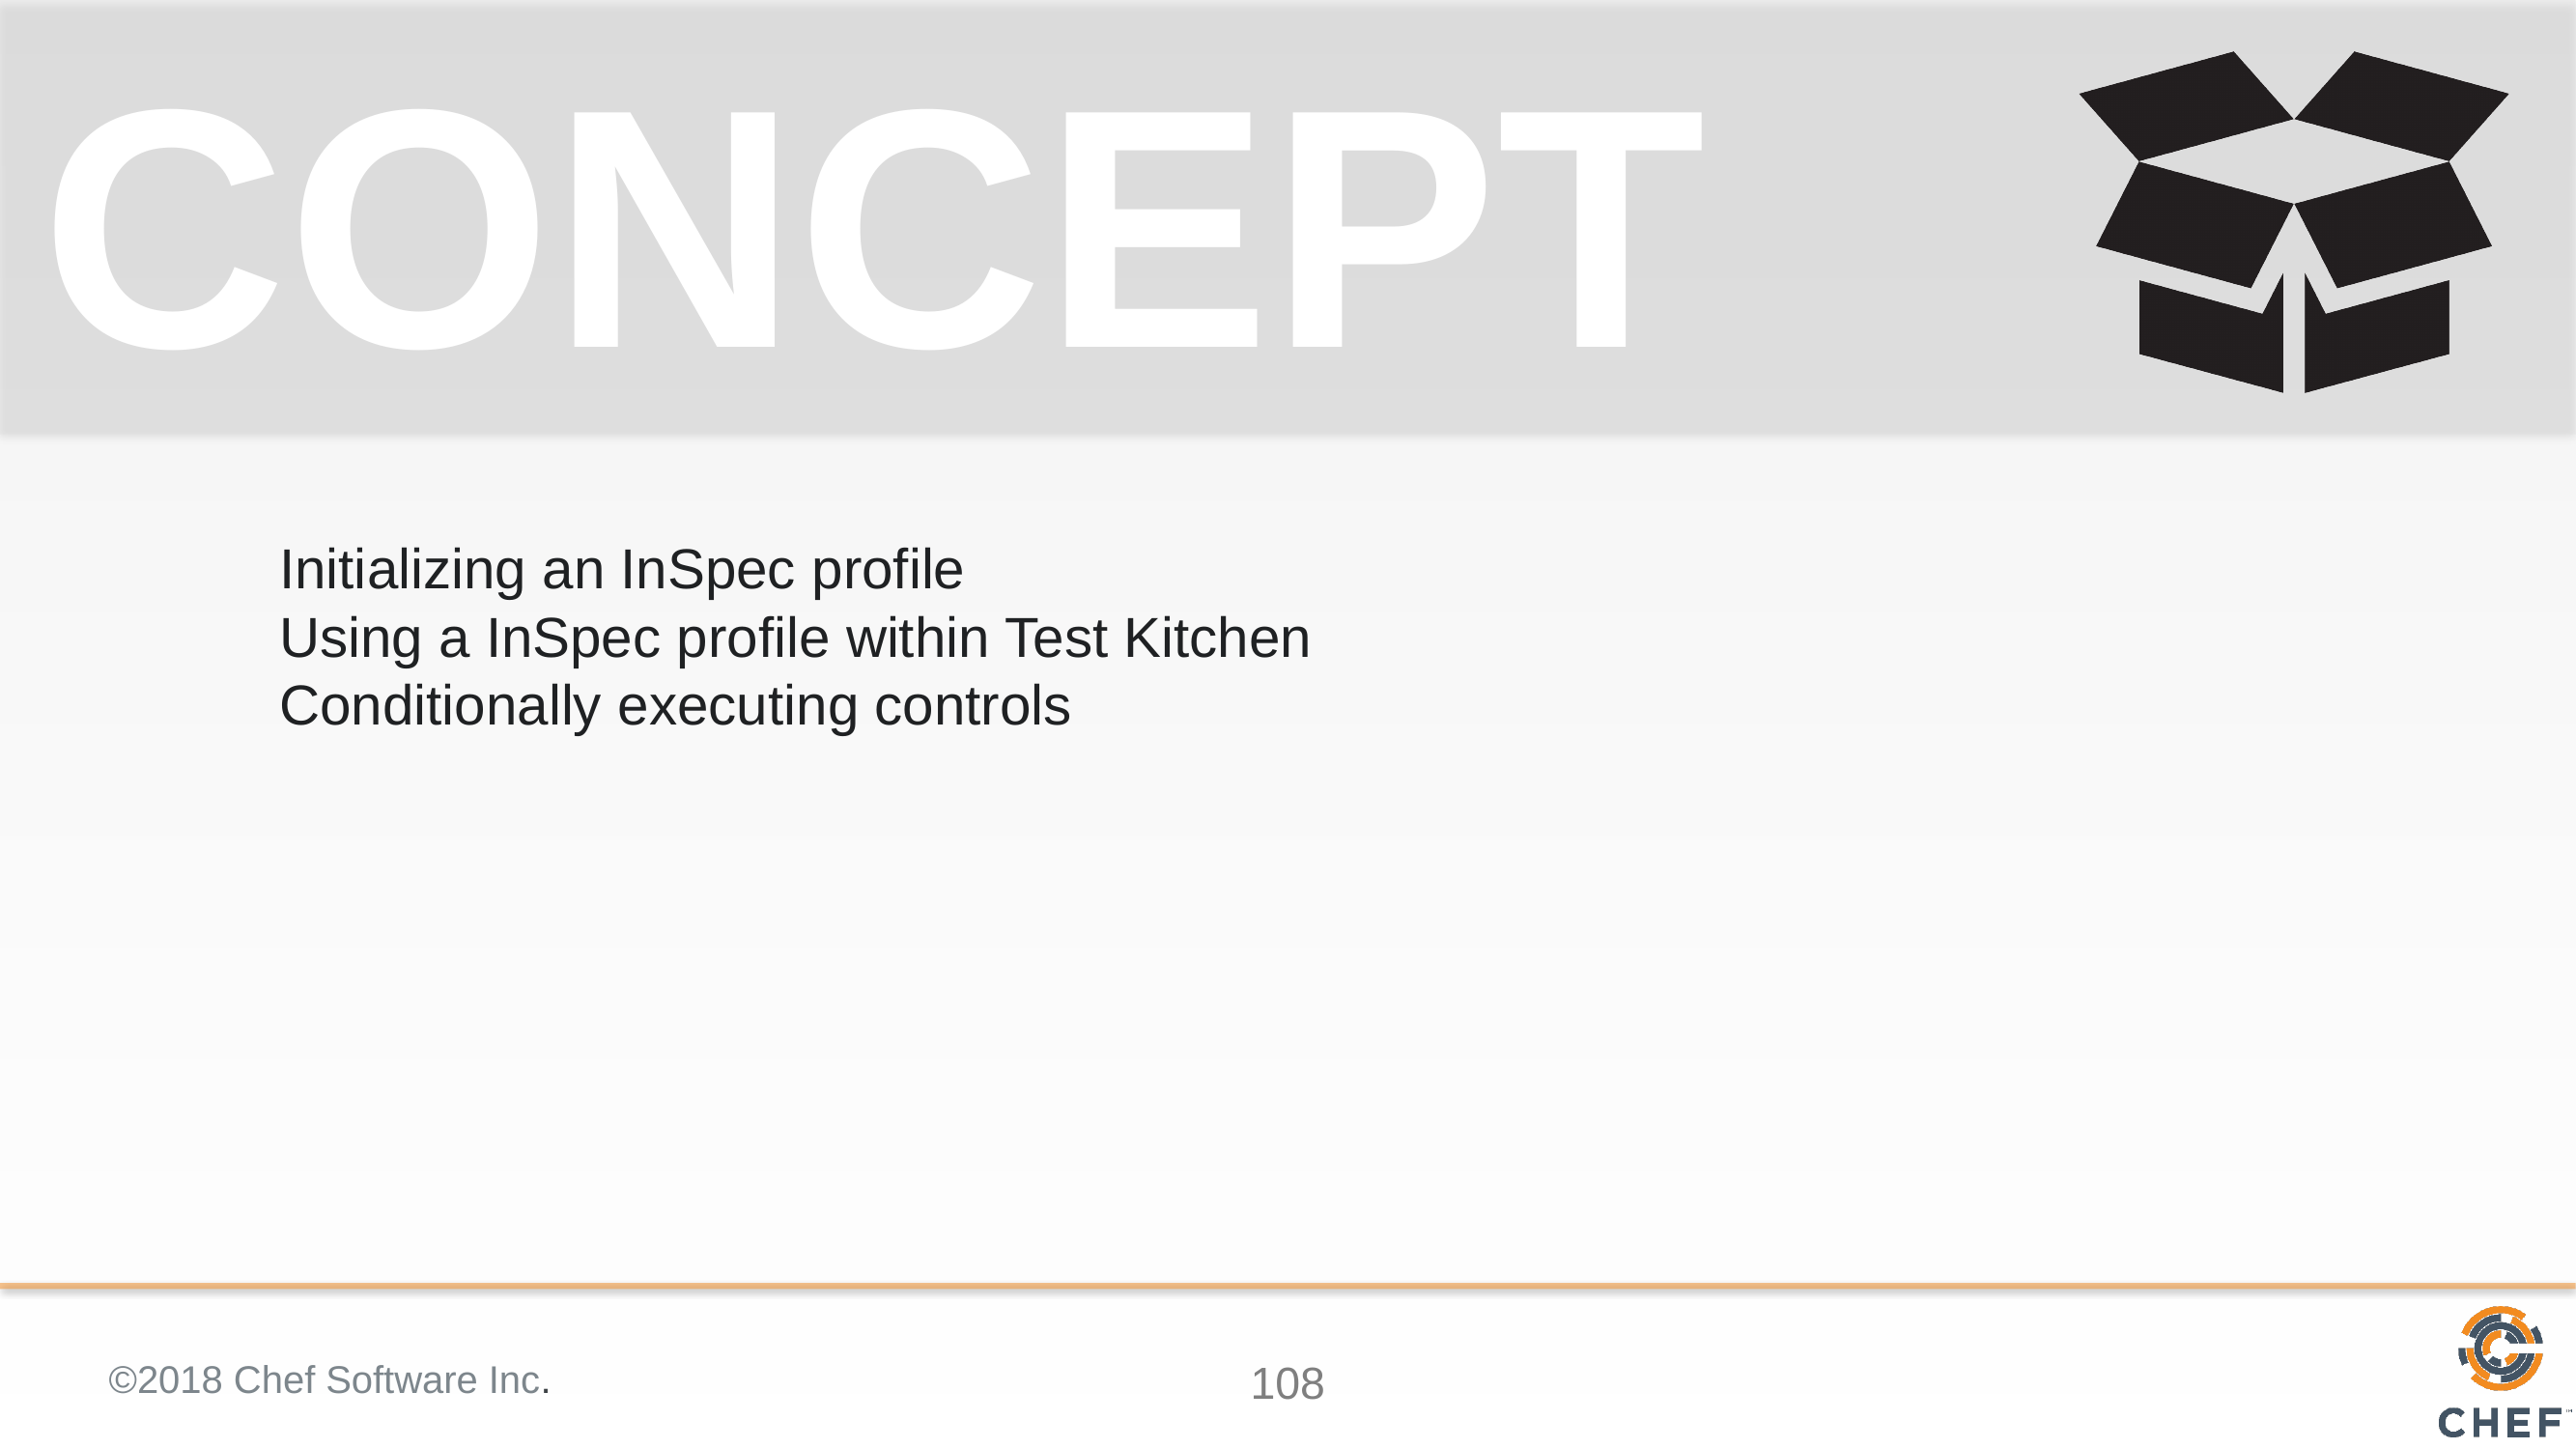

#
Initializing an InSpec profile
Using a InSpec profile within Test Kitchen
Conditionally executing controls